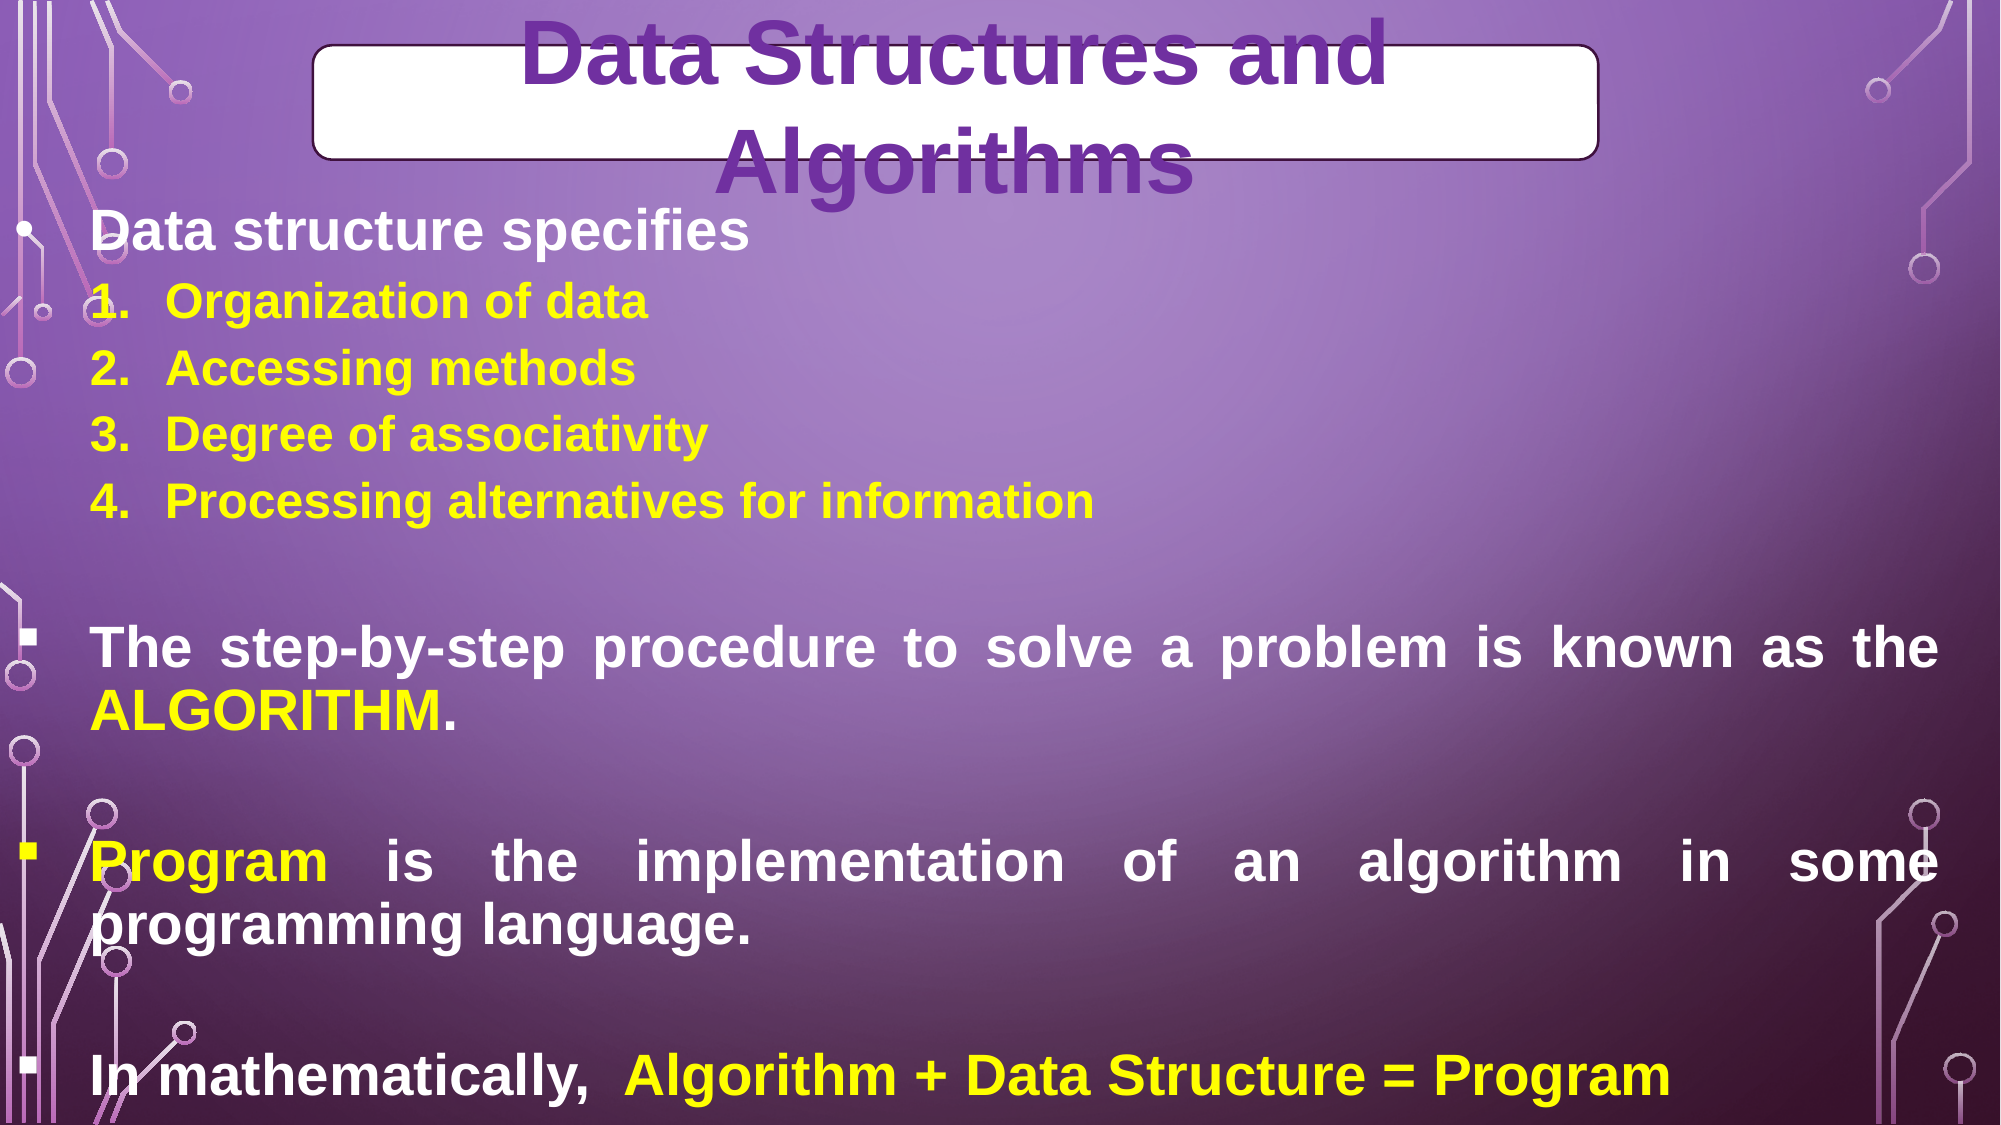

Data Structures and Algorithms
Data structure specifies
Organization of data
Accessing methods
Degree of associativity
Processing alternatives for information

The step-by-step procedure to solve a problem is known as the ALGORITHM.

Program is the implementation of an algorithm in some programming language.

In mathematically,  Algorithm + Data Structure = Program